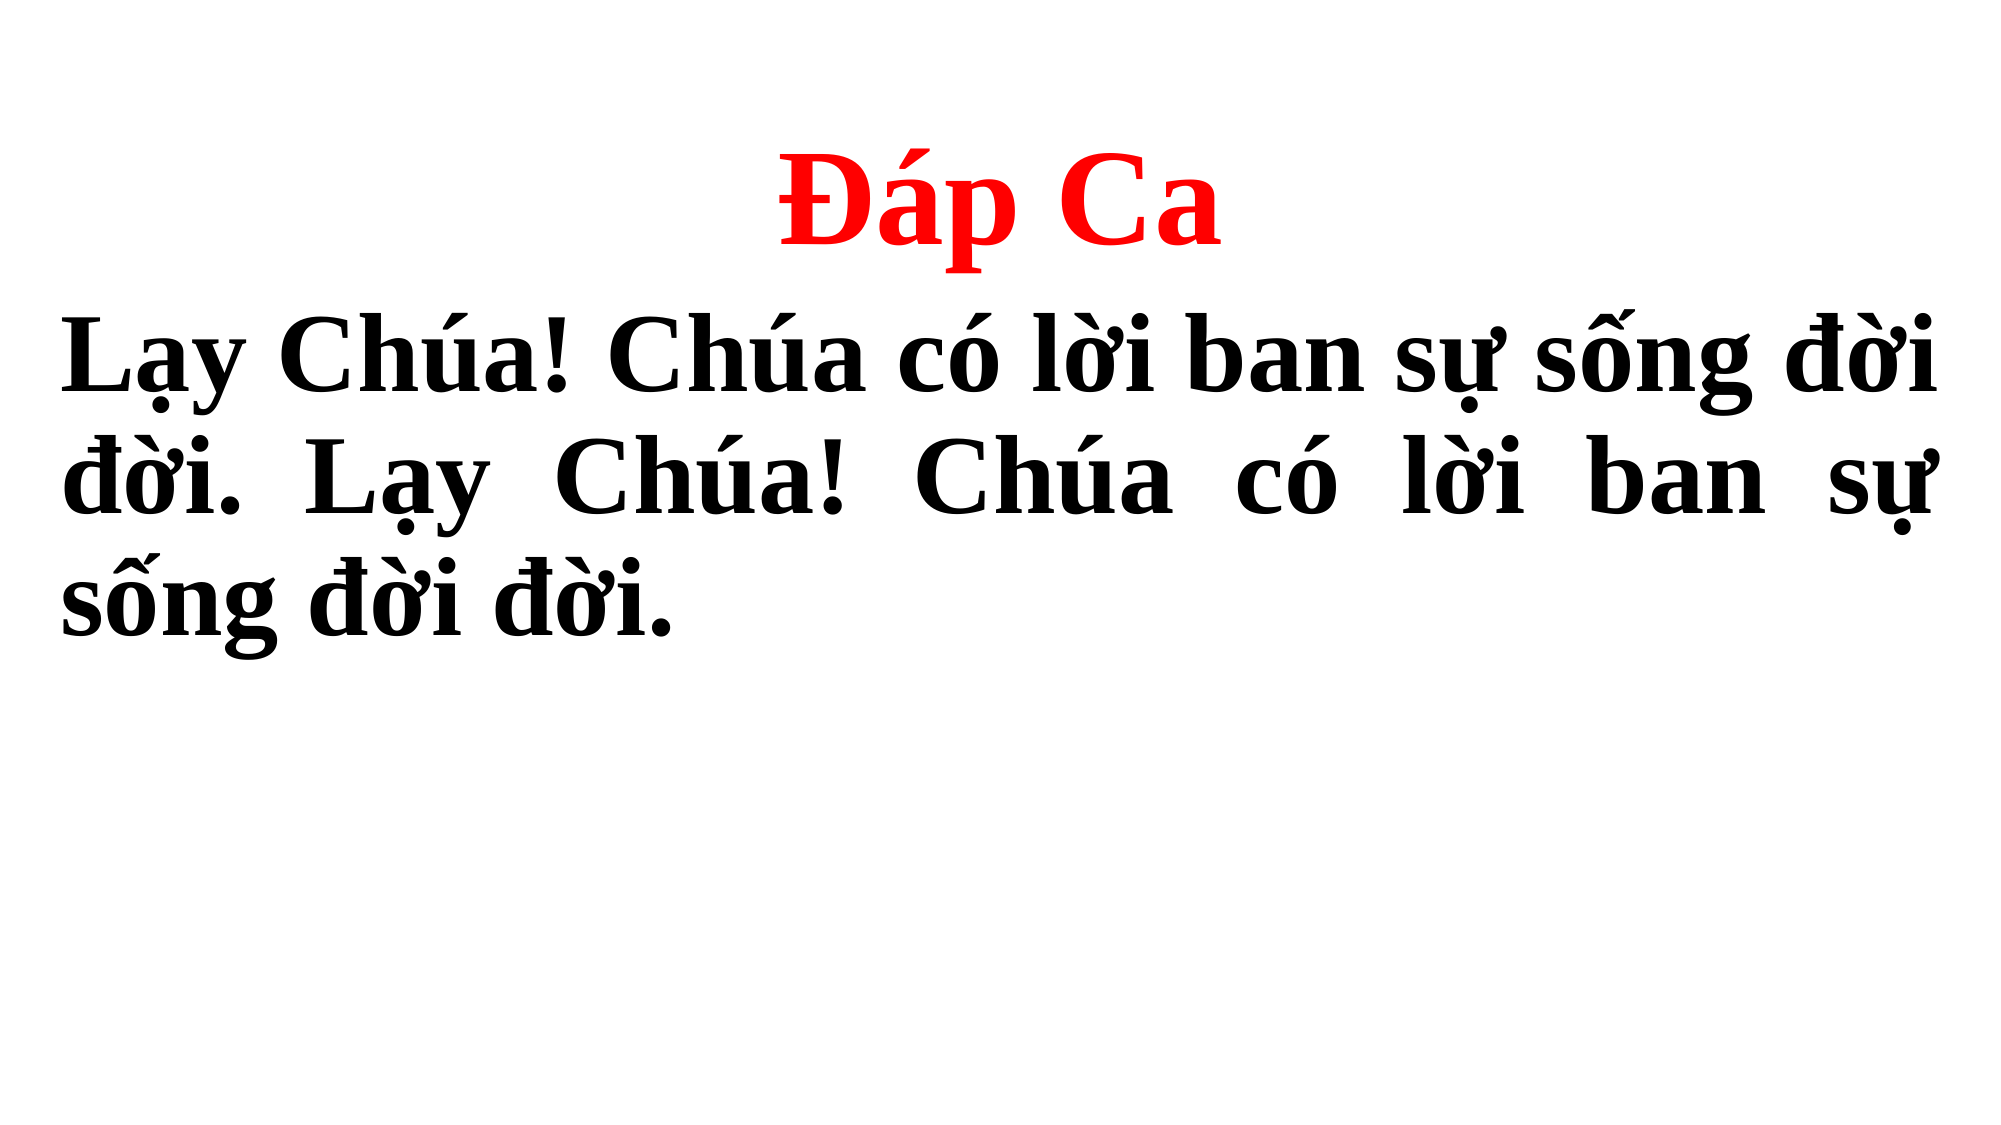

Đáp Ca
Lạy Chúa! Chúa có lời ban sự sống đời đời. Lạy Chúa! Chúa có lời ban sự sống đời đời.